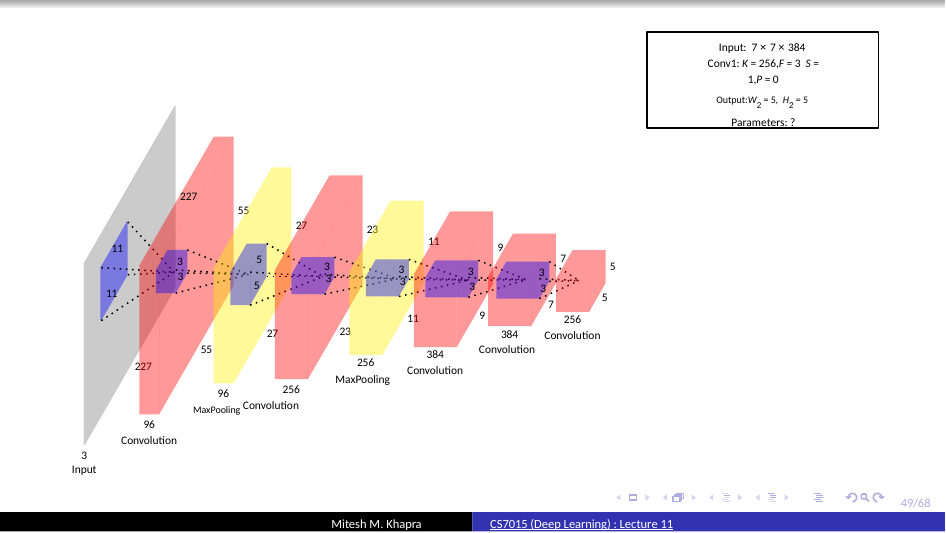

Input:  7 × 7 × 384  Conv1: K = 256,F = 3  S = 1,P = 0
Output:W2 = 5,  H2 = 5  Parameters: ?

227
55

27
23

11

9
11

7

5

3
5
3

3

3
3

3
3

3
3
3
5
11
5
7
9
256
Convolution
11
23
27
384
Convolution
55
384
Convolution
256
227
MaxPooling
256
96
MaxPooling Convolution
96
Convolution
3
Input
49/68

Mitesh M. Khapra
CS7015 (Deep Learning) : Lecture 11